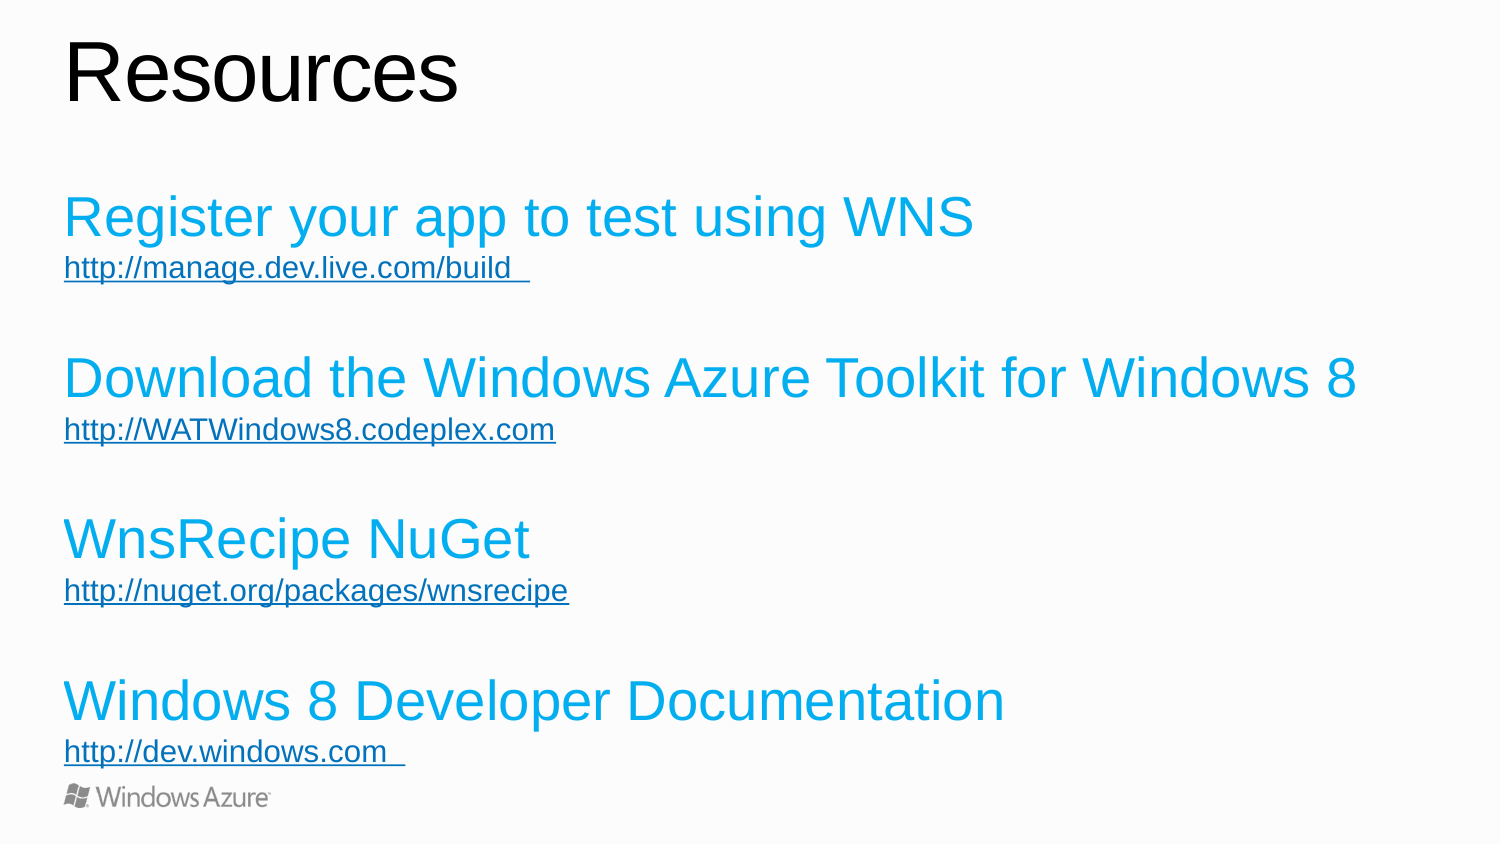

# Resources
Register your app to test using WNS
http://manage.dev.live.com/build
Download the Windows Azure Toolkit for Windows 8 http://WATWindows8.codeplex.com
WnsRecipe NuGet                                       http://nuget.org/packages/wnsrecipe
Windows 8 Developer Documentation
http://dev.windows.com